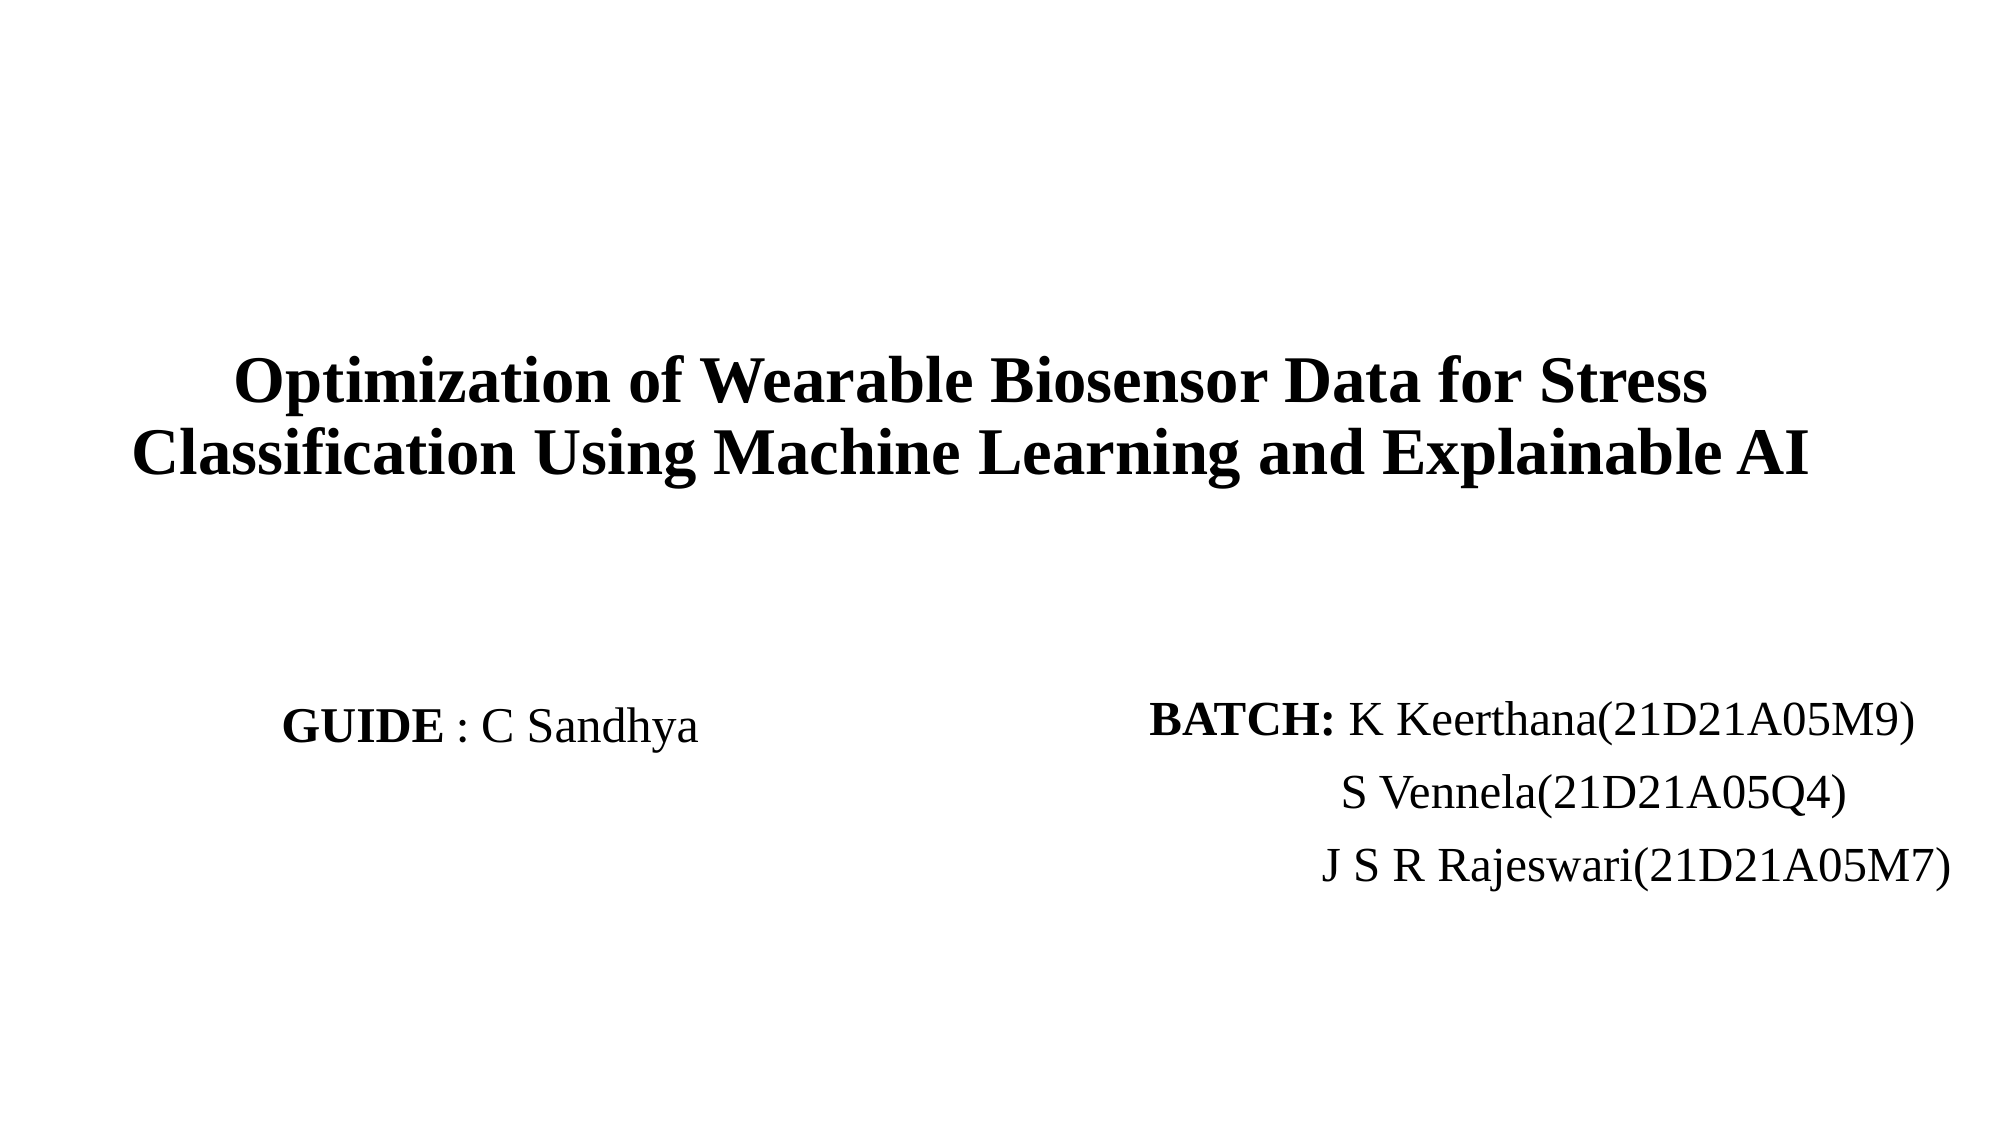

# Optimization of Wearable Biosensor Data for Stress Classification Using Machine Learning and Explainable AI
GUIDE : C Sandhya

BATCH: K Keerthana(21D21A05M9)
          S Vennela(21D21A05Q4)
                 J S R Rajeswari(21D21A05M7)